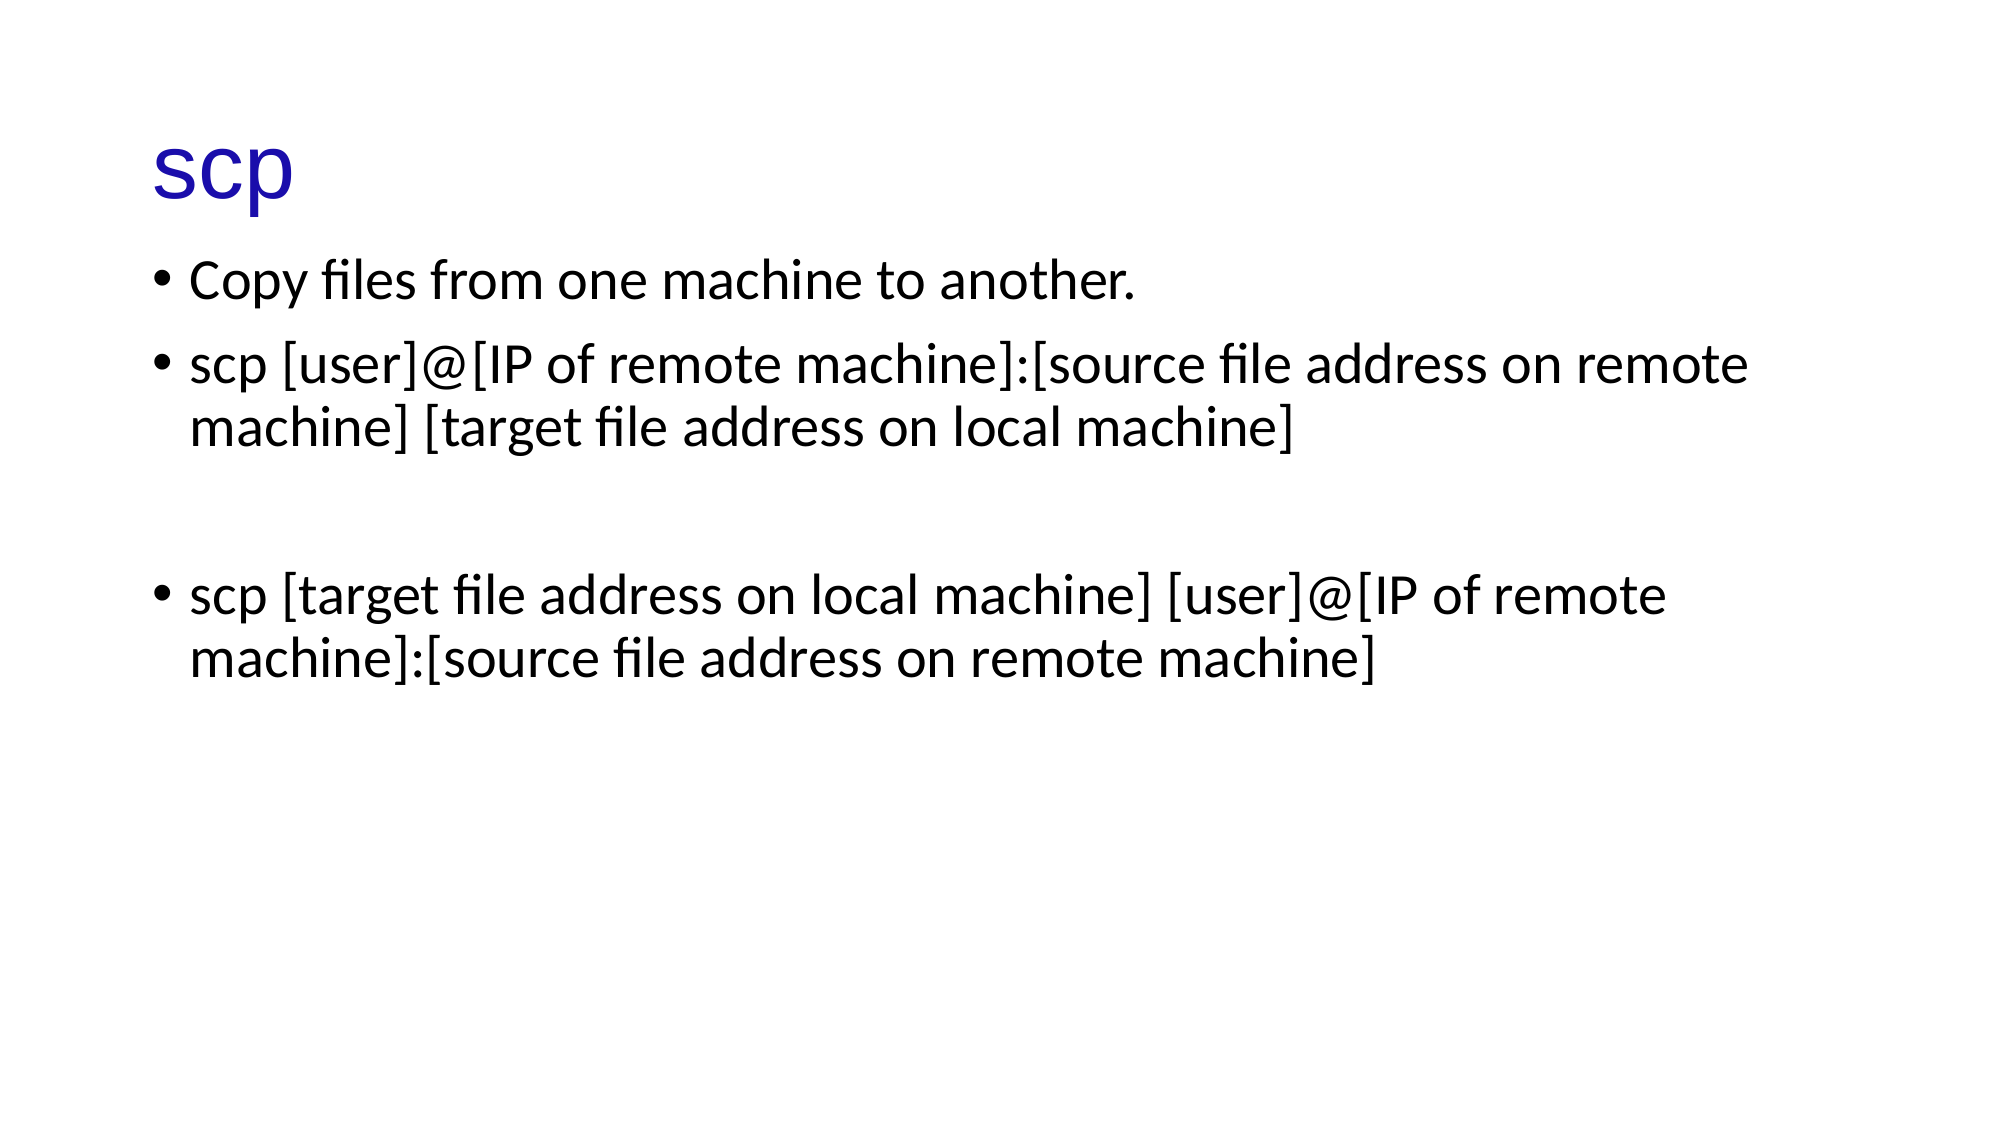

# scp
Copy files from one machine to another.
scp [user]@[IP of remote machine]:[source file address on remote machine] [target file address on local machine]

scp [target file address on local machine] [user]@[IP of remote machine]:[source file address on remote machine]